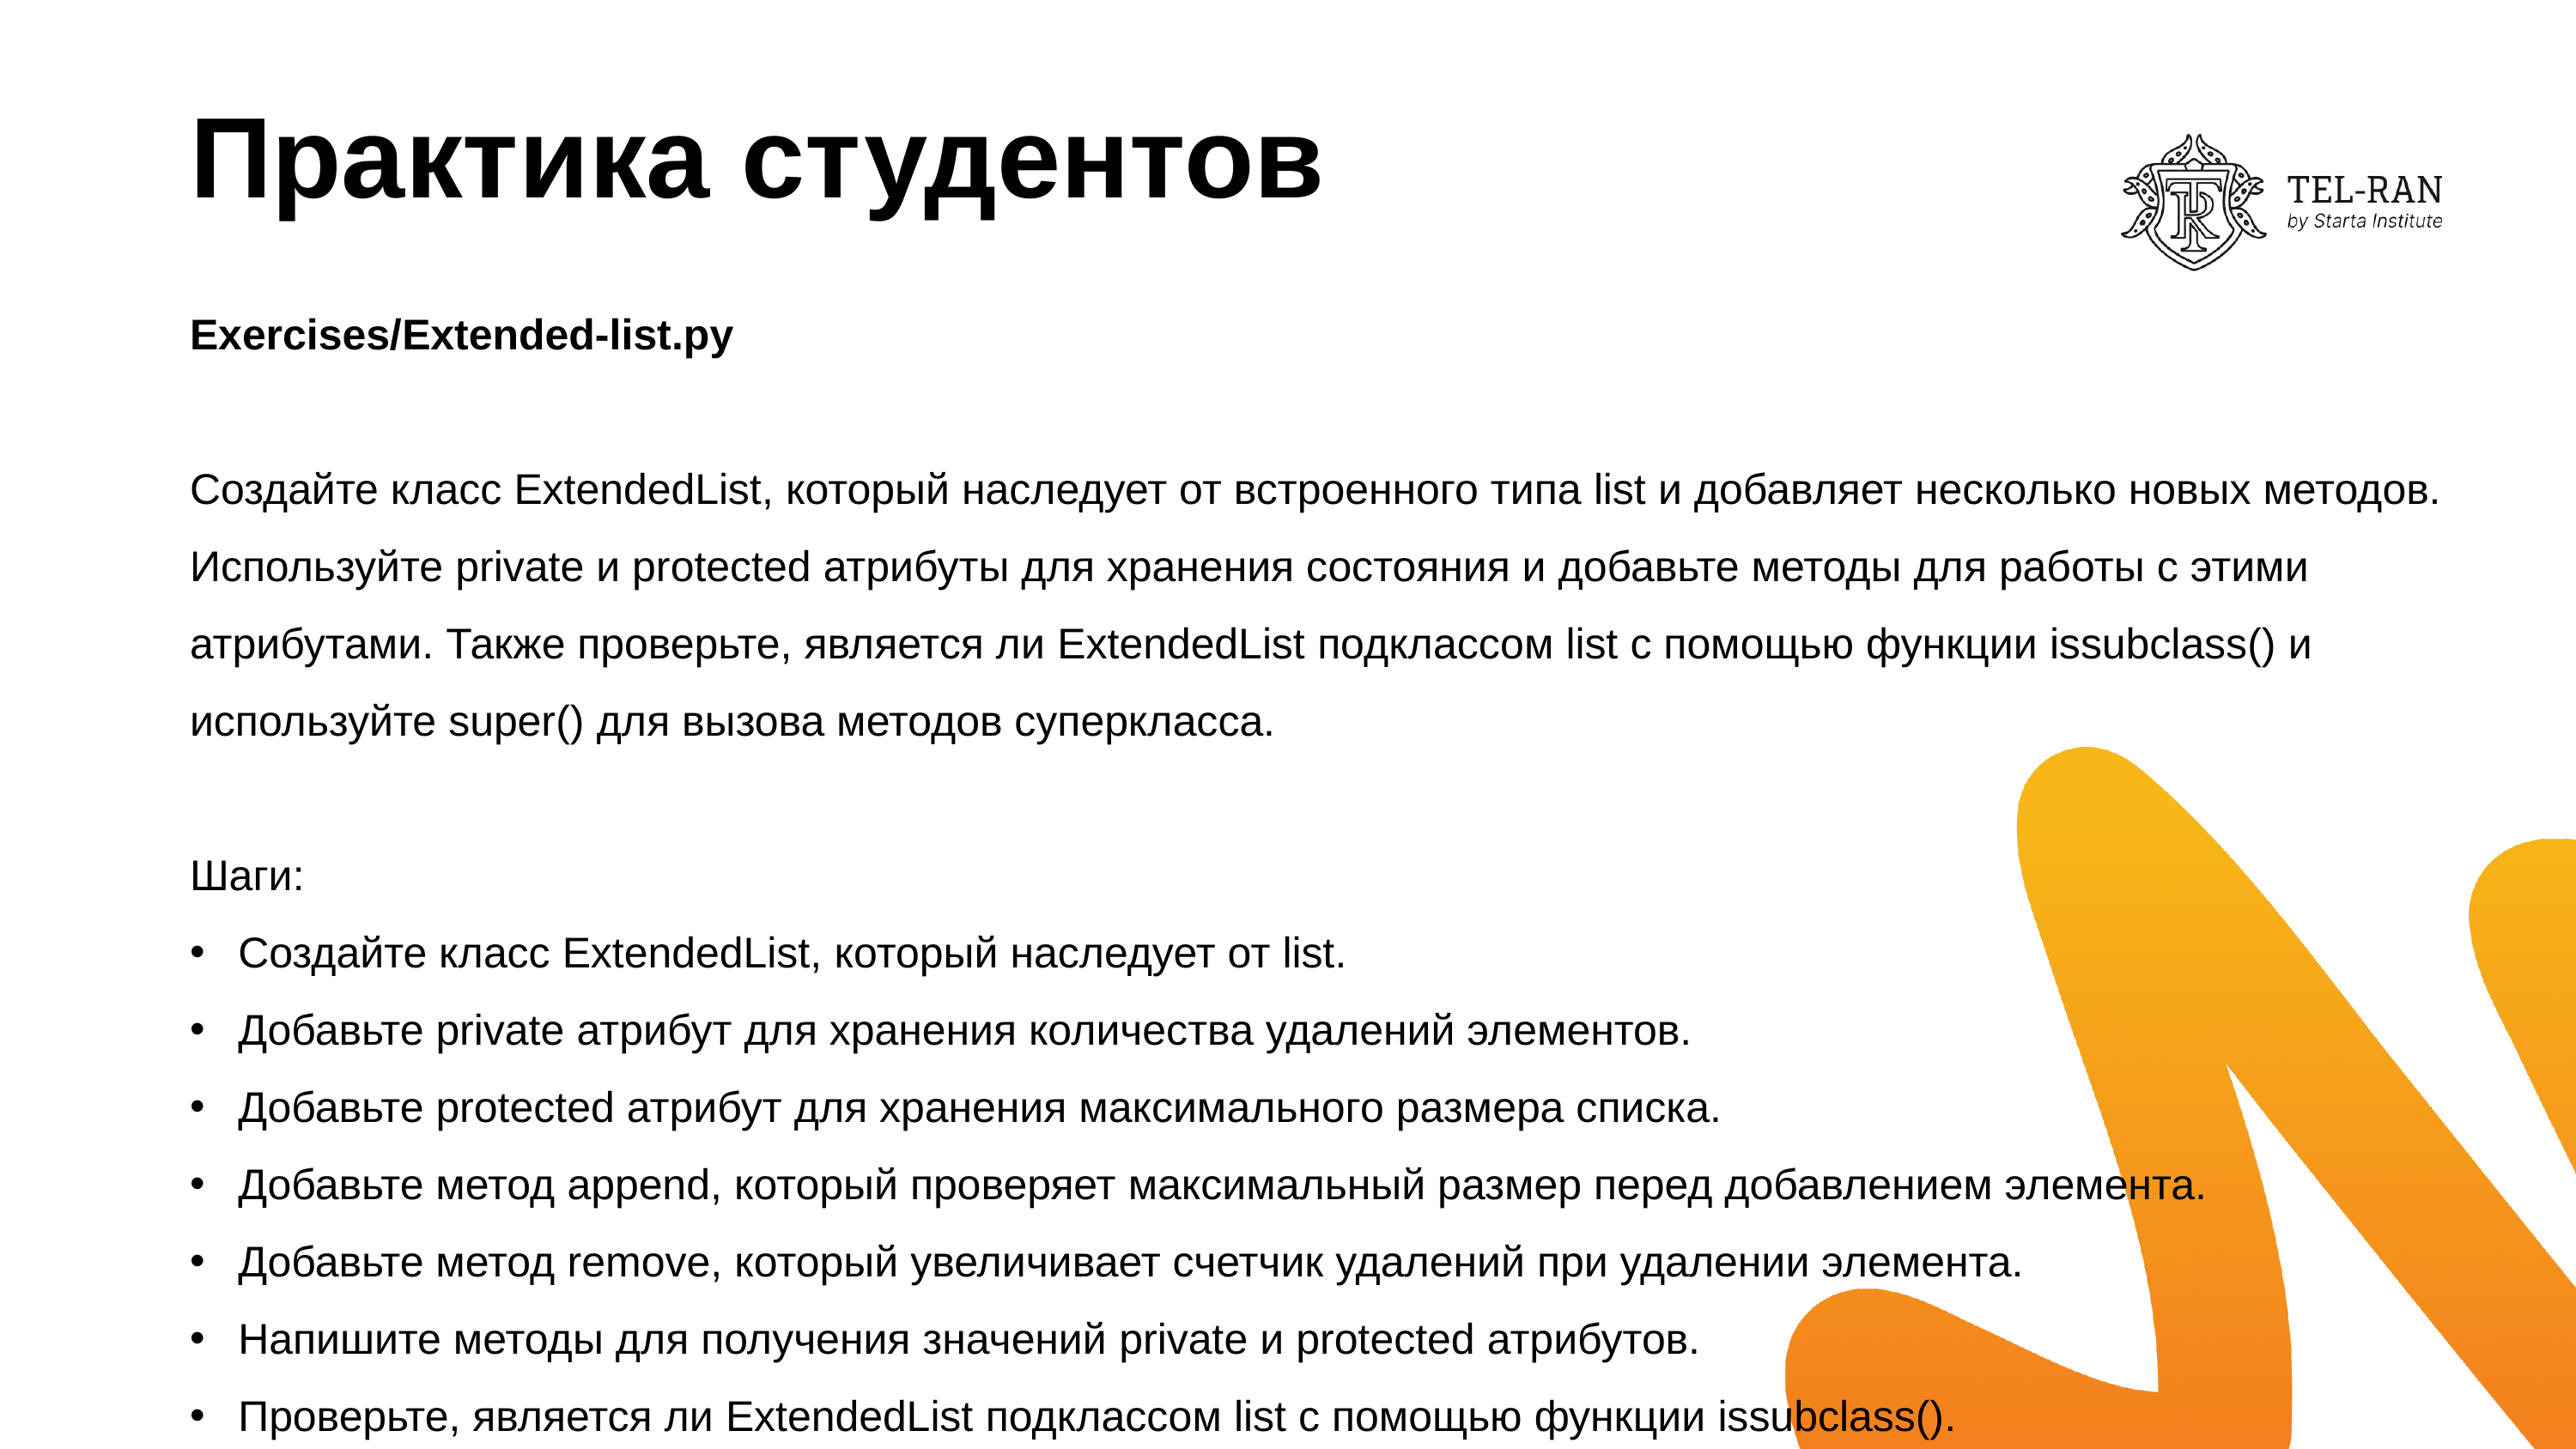

# Практика студентов
Exercises/Extended-list.py

Создайте класс ExtendedList, который наследует от встроенного типа list и добавляет несколько новых методов. Используйте private и protected атрибуты для хранения состояния и добавьте методы для работы с этими атрибутами. Также проверьте, является ли ExtendedList подклассом list с помощью функции issubclass() и используйте super() для вызова методов суперкласса.

Шаги:
Создайте класс ExtendedList, который наследует от list.
Добавьте private атрибут для хранения количества удалений элементов.
Добавьте protected атрибут для хранения максимального размера списка.
Добавьте метод append, который проверяет максимальный размер перед добавлением элемента.
Добавьте метод remove, который увеличивает счетчик удалений при удалении элемента.
Напишите методы для получения значений private и protected атрибутов.
Проверьте, является ли ExtendedList подклассом list с помощью функции issubclass().